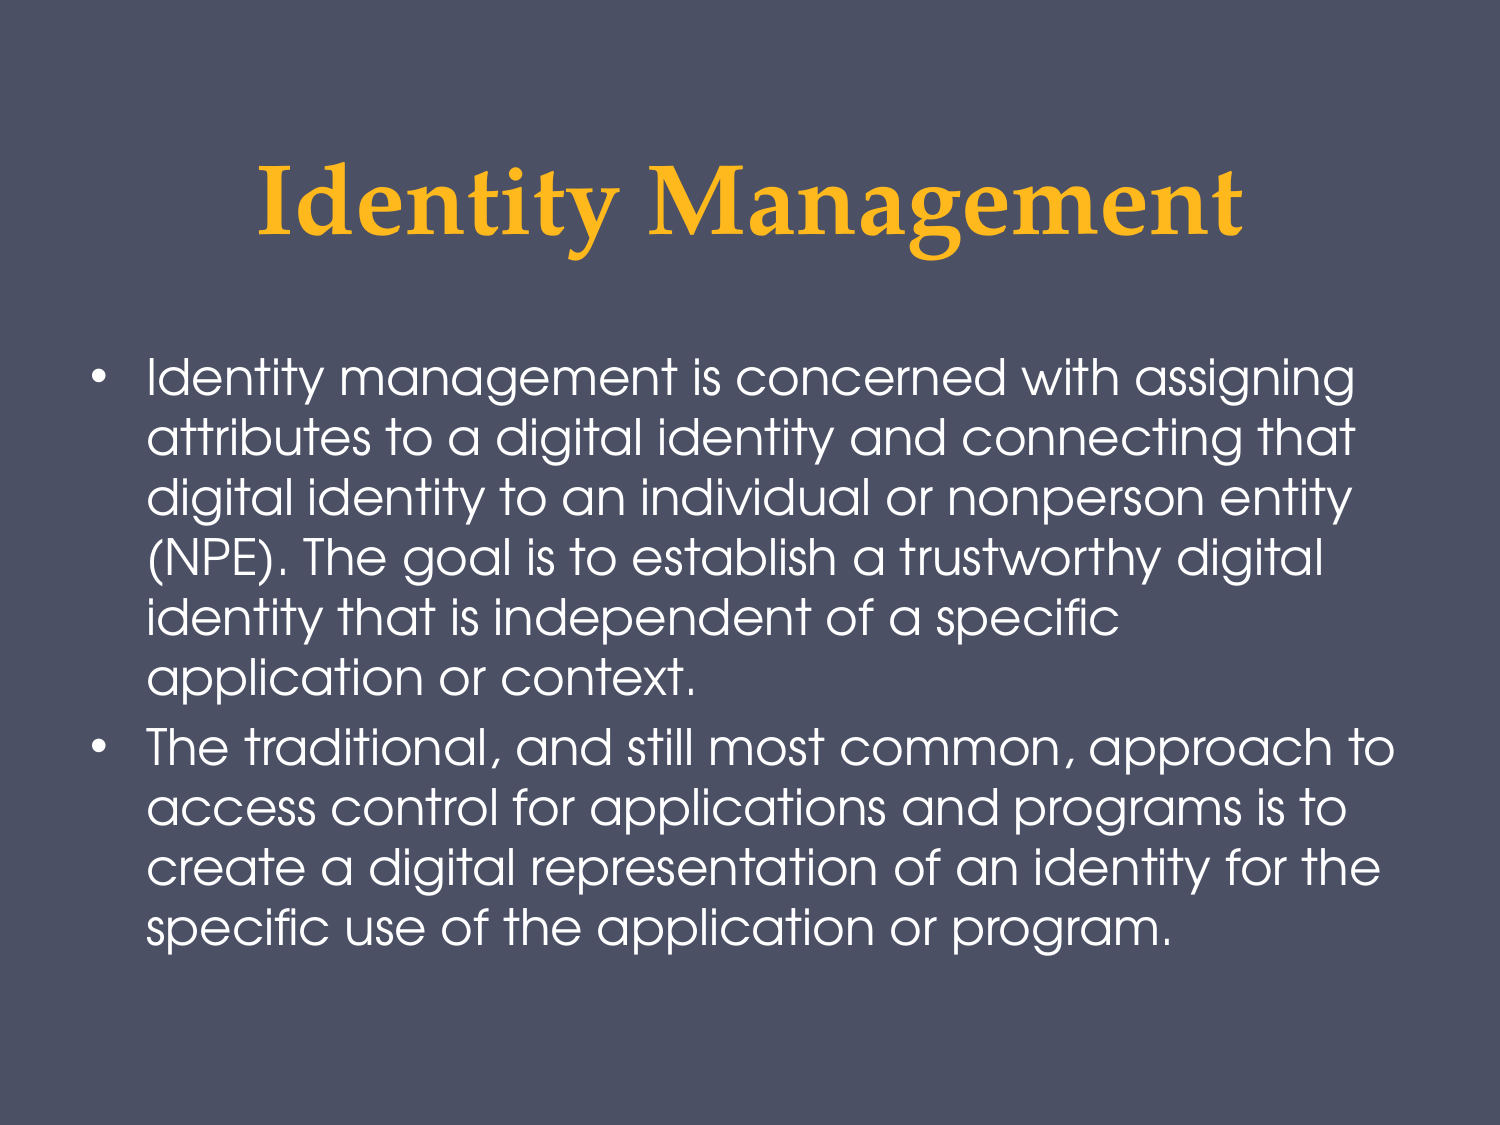

# Identity Management
Identity management is concerned with assigning attributes to a digital identity and connecting that digital identity to an individual or nonperson entity (NPE). The goal is to establish a trustworthy digital identity that is independent of a specific application or context.
The traditional, and still most common, approach to access control for applications and programs is to create a digital representation of an identity for the specific use of the application or program.